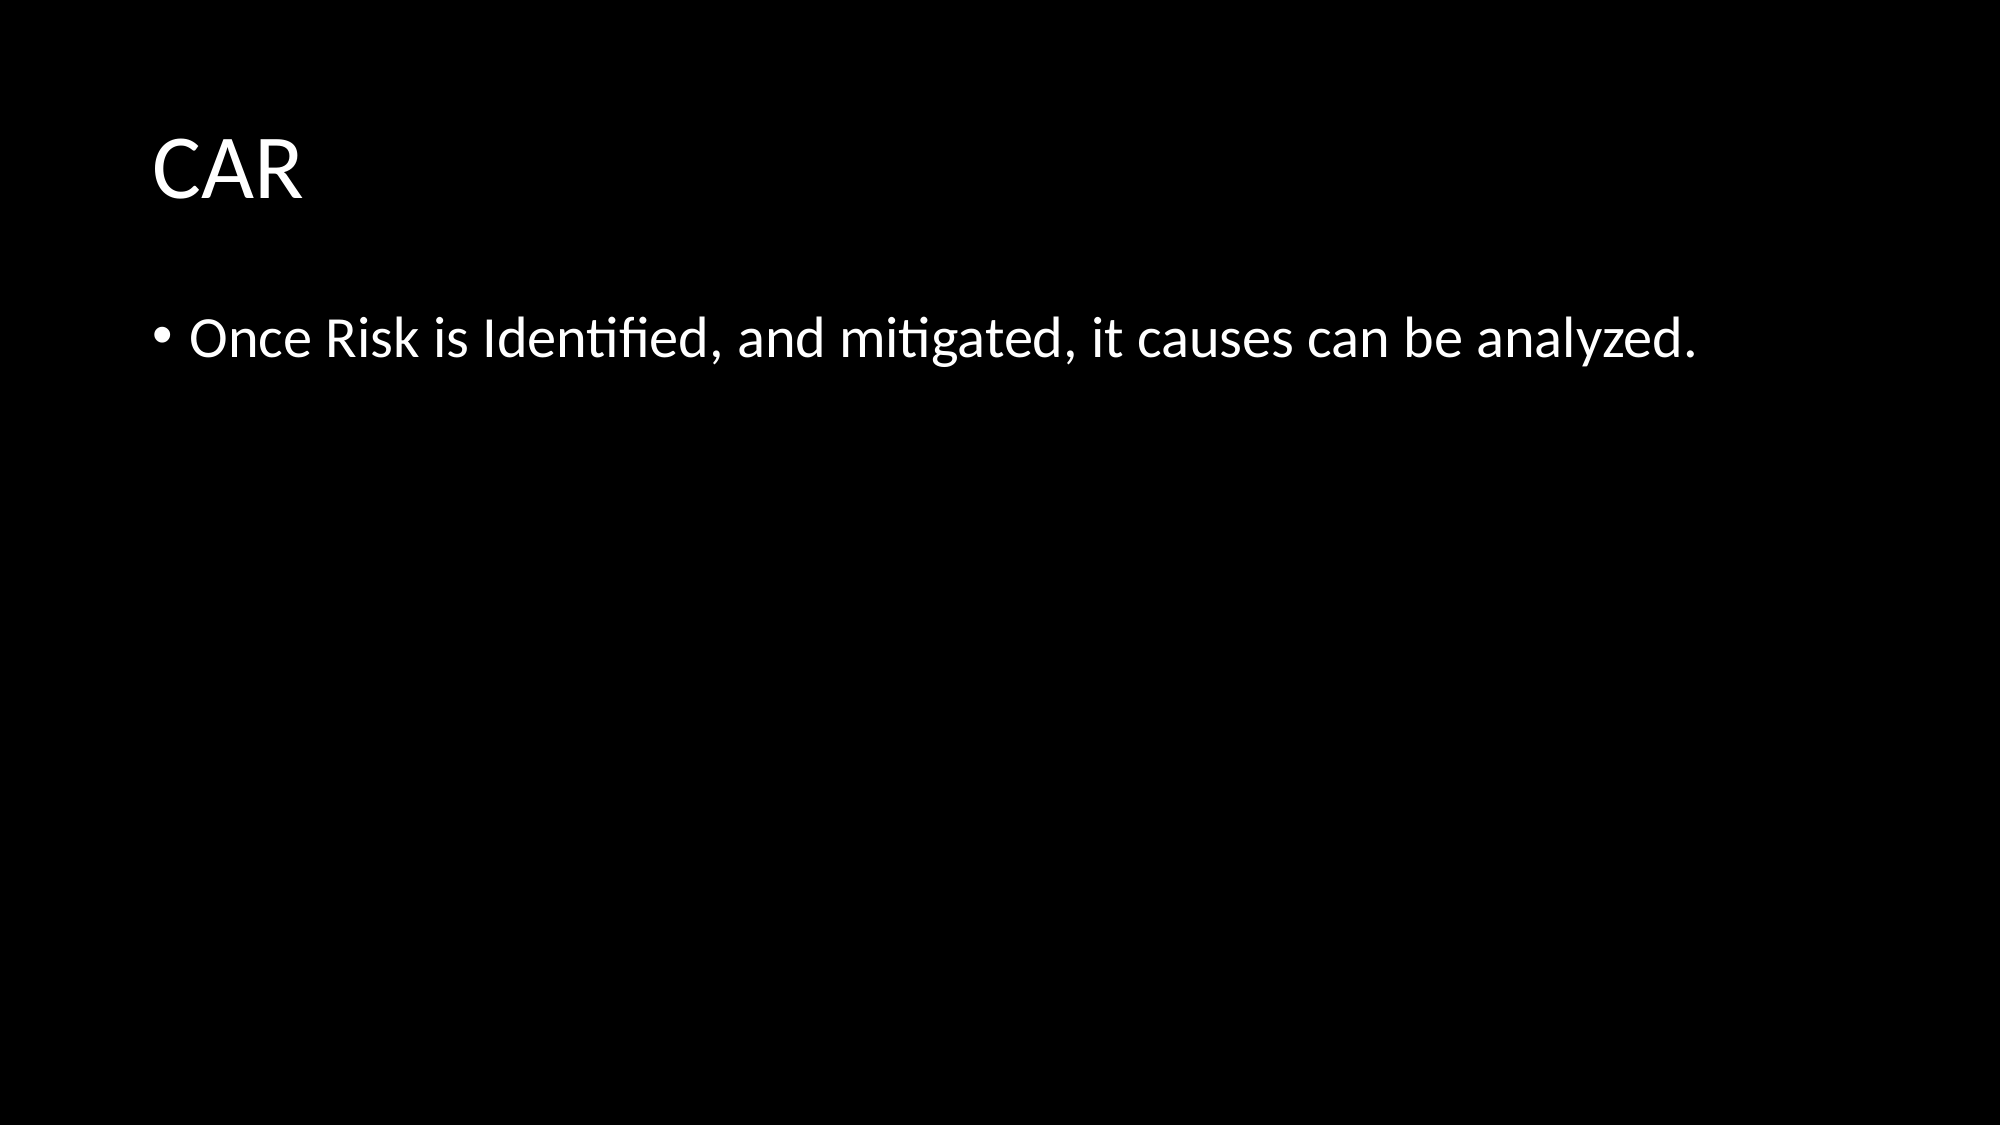

# CAR
Once Risk is Identified, and mitigated, it causes can be analyzed.